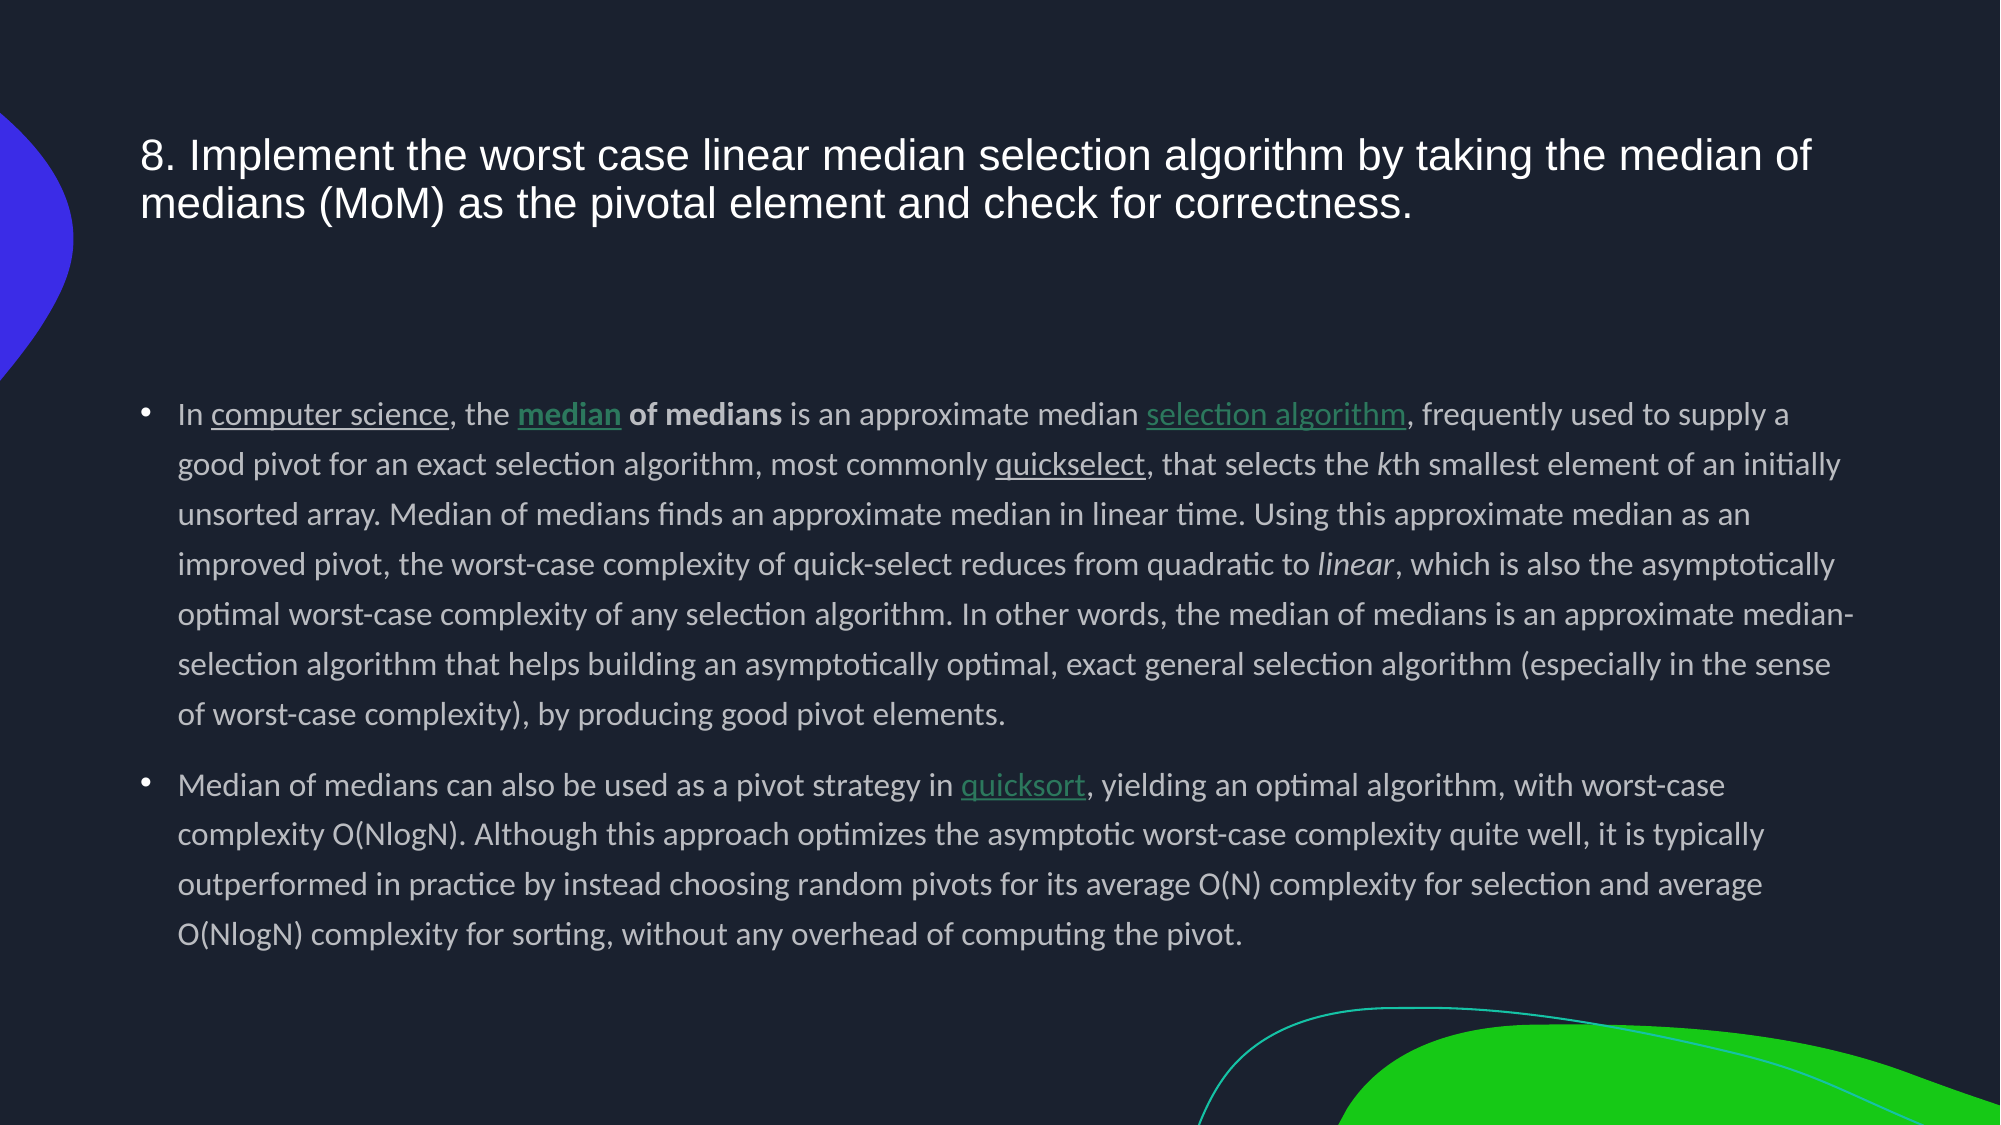

# 8. Implement the worst case linear median selection algorithm by taking the median of medians (MoM) as the pivotal element and check for correctness.
In computer science, the median of medians is an approximate median selection algorithm, frequently used to supply a good pivot for an exact selection algorithm, most commonly quickselect, that selects the kth smallest element of an initially unsorted array. Median of medians finds an approximate median in linear time. Using this approximate median as an improved pivot, the worst-case complexity of quick-select reduces from quadratic to linear, which is also the asymptotically optimal worst-case complexity of any selection algorithm. In other words, the median of medians is an approximate median-selection algorithm that helps building an asymptotically optimal, exact general selection algorithm (especially in the sense of worst-case complexity), by producing good pivot elements.
Median of medians can also be used as a pivot strategy in quicksort, yielding an optimal algorithm, with worst-case complexity O(Nlog⁡N). Although this approach optimizes the asymptotic worst-case complexity quite well, it is typically outperformed in practice by instead choosing random pivots for its average O(N) complexity for selection and average O(Nlog⁡N) complexity for sorting, without any overhead of computing the pivot.